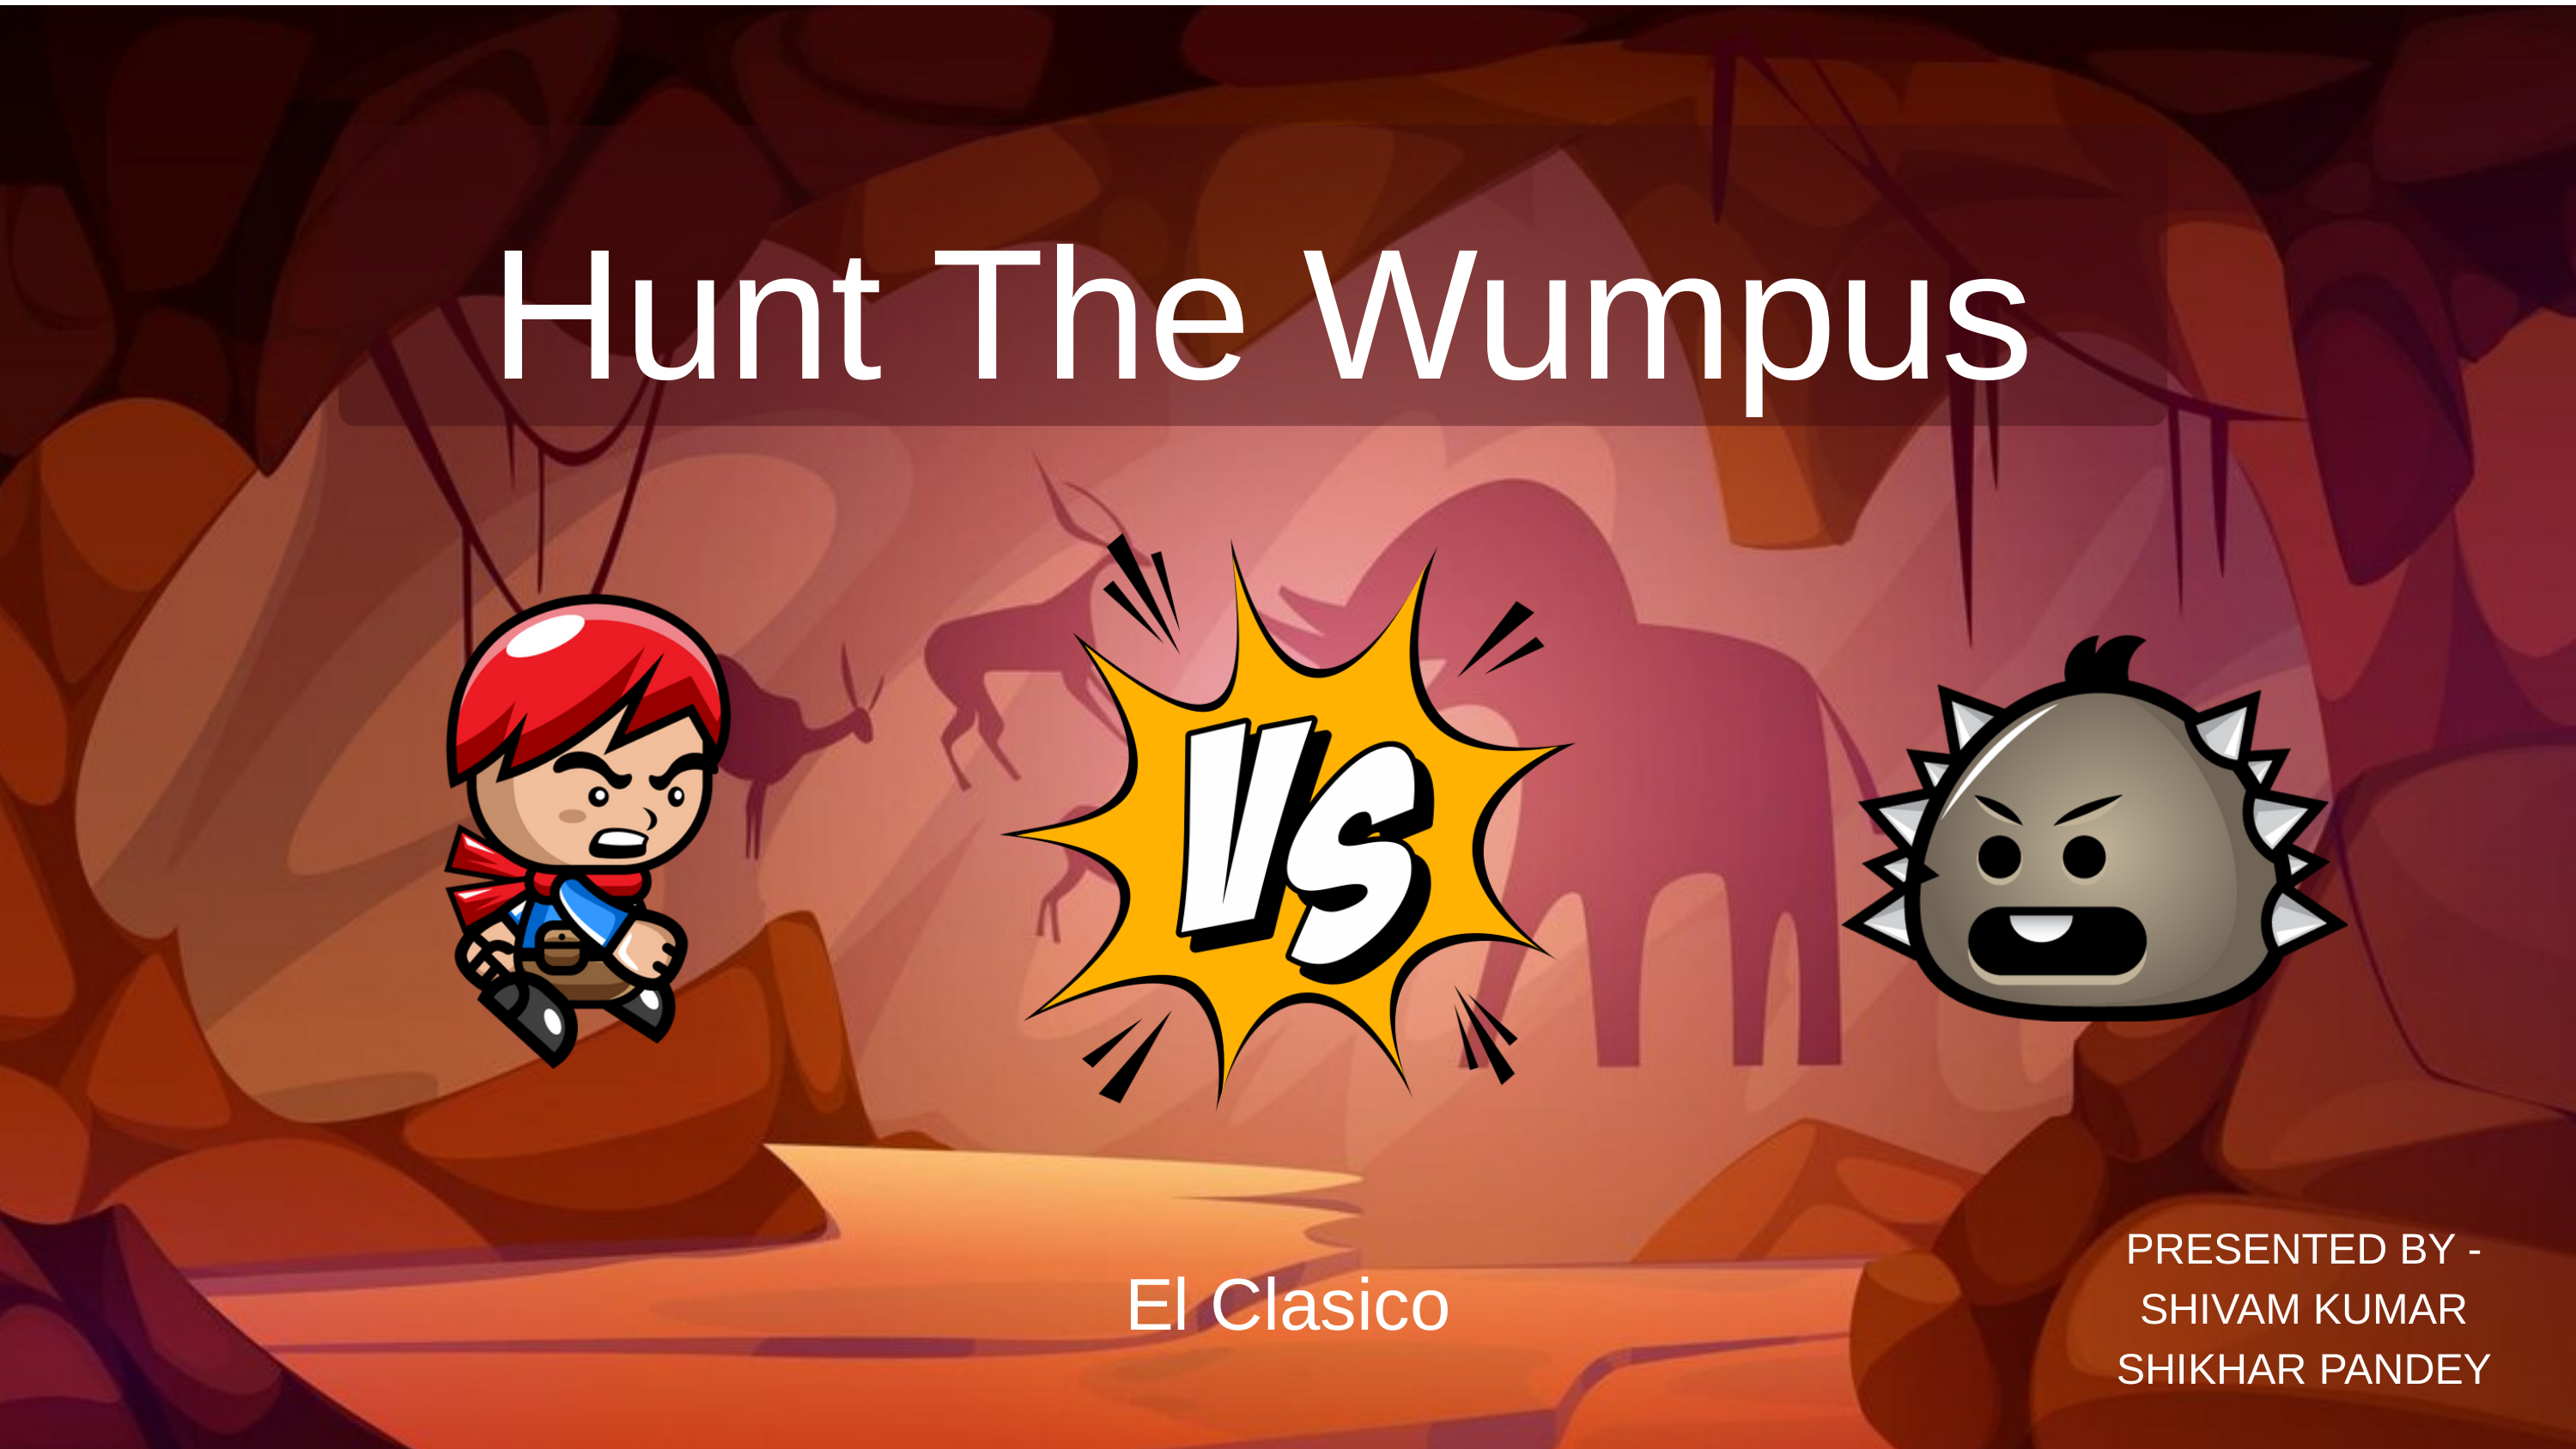

Hunt The Wumpus

PRESENTED BY - SHIVAM KUMAR
SHIKHAR PANDEY
El Clasico